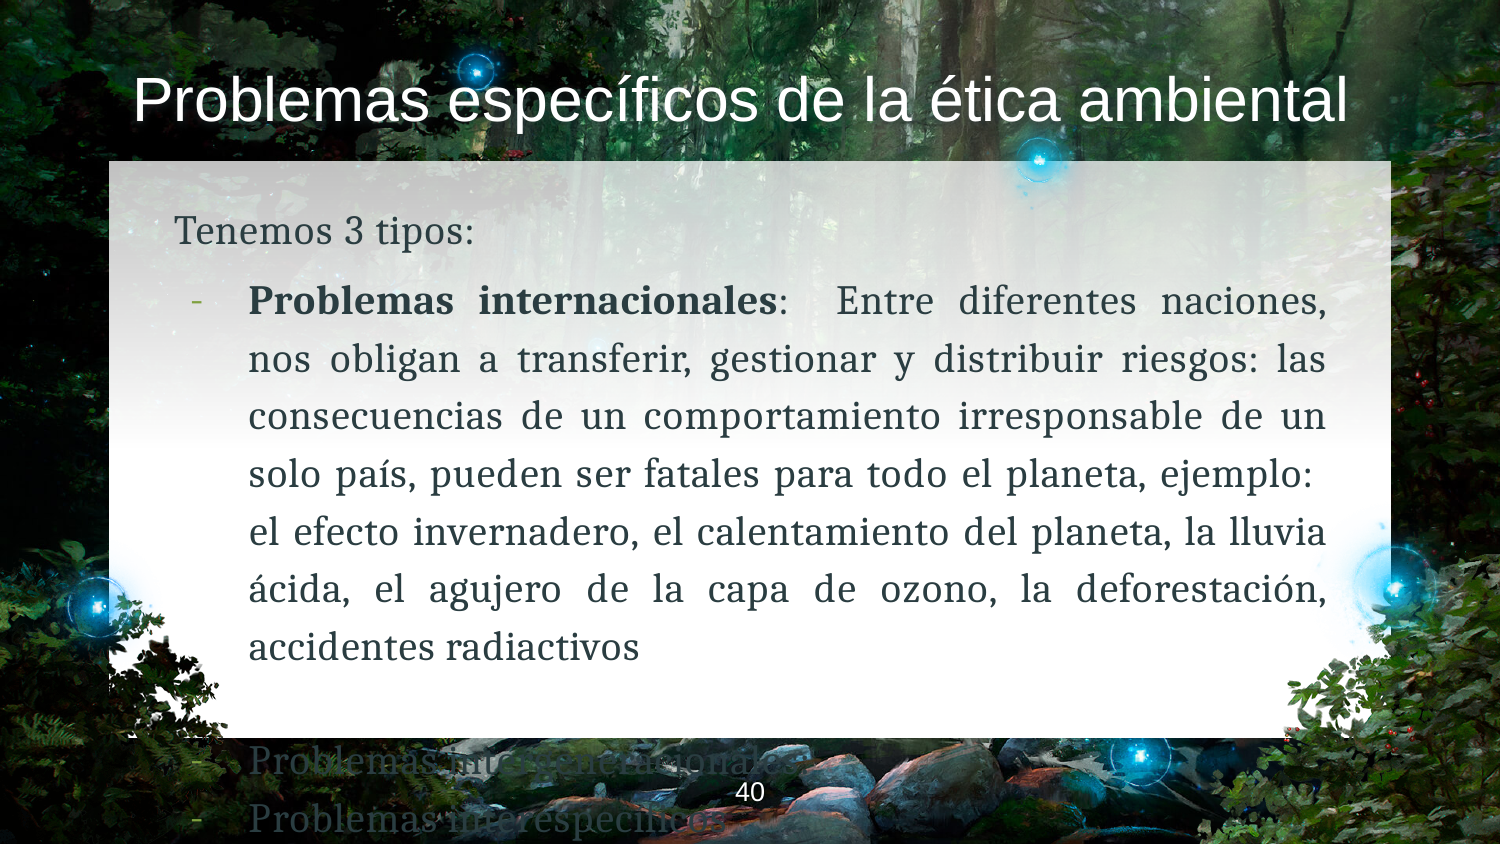

# Problemas específicos de la ética ambiental
Tenemos 3 tipos:
Problemas internacionales:  Entre diferentes naciones, nos obligan a transferir, gestionar y distribuir riesgos: las consecuencias de un comportamiento irresponsable de un solo país, pueden ser fatales para todo el planeta, ejemplo:  el efecto invernadero, el calentamiento del planeta, la lluvia ácida, el agujero de la capa de ozono, la deforestación, accidentes radiactivos

Problemas intergeneracionales:
Problemas interespecíficos

40